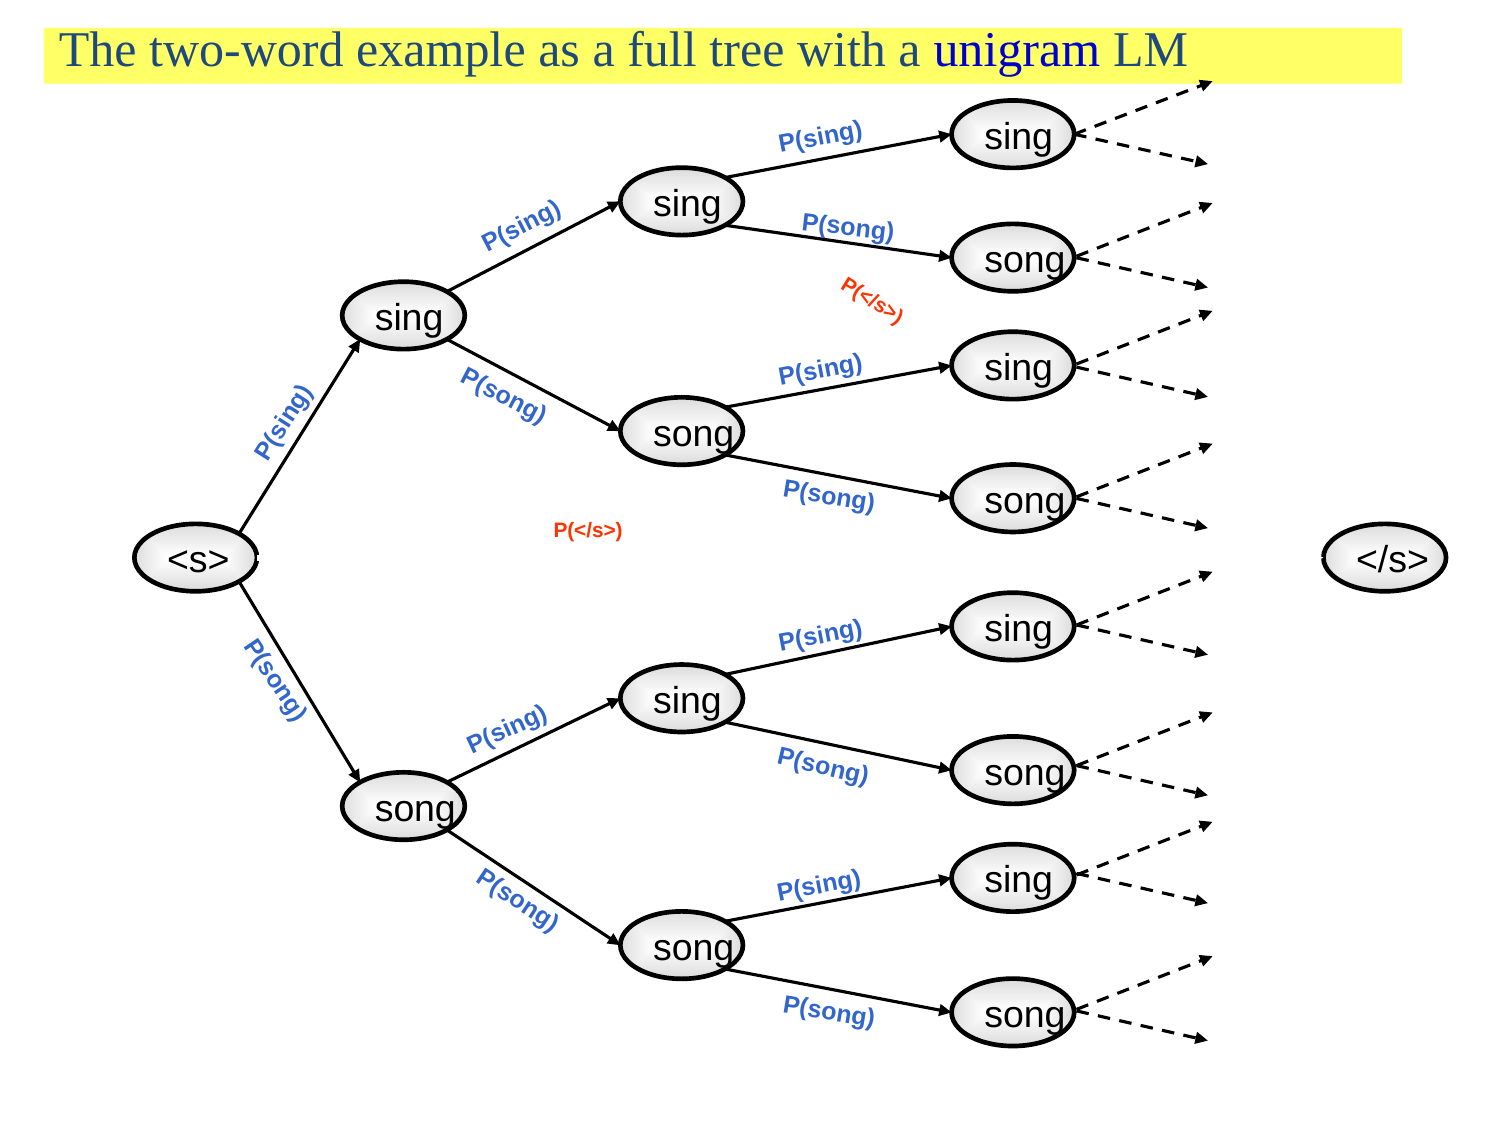

The two-word example as a full tree with a unigram LM
sing
P(sing)
sing
P(sing)
P(song)
song
P(</s>)
sing
sing
P(sing)
P(song)
song
P(sing)
song
P(song)
P(</s>)
<s>
</s>
sing
P(sing)
P(song)
sing
P(sing)
song
P(song)
song
sing
P(sing)
P(song)
song
song
P(song)